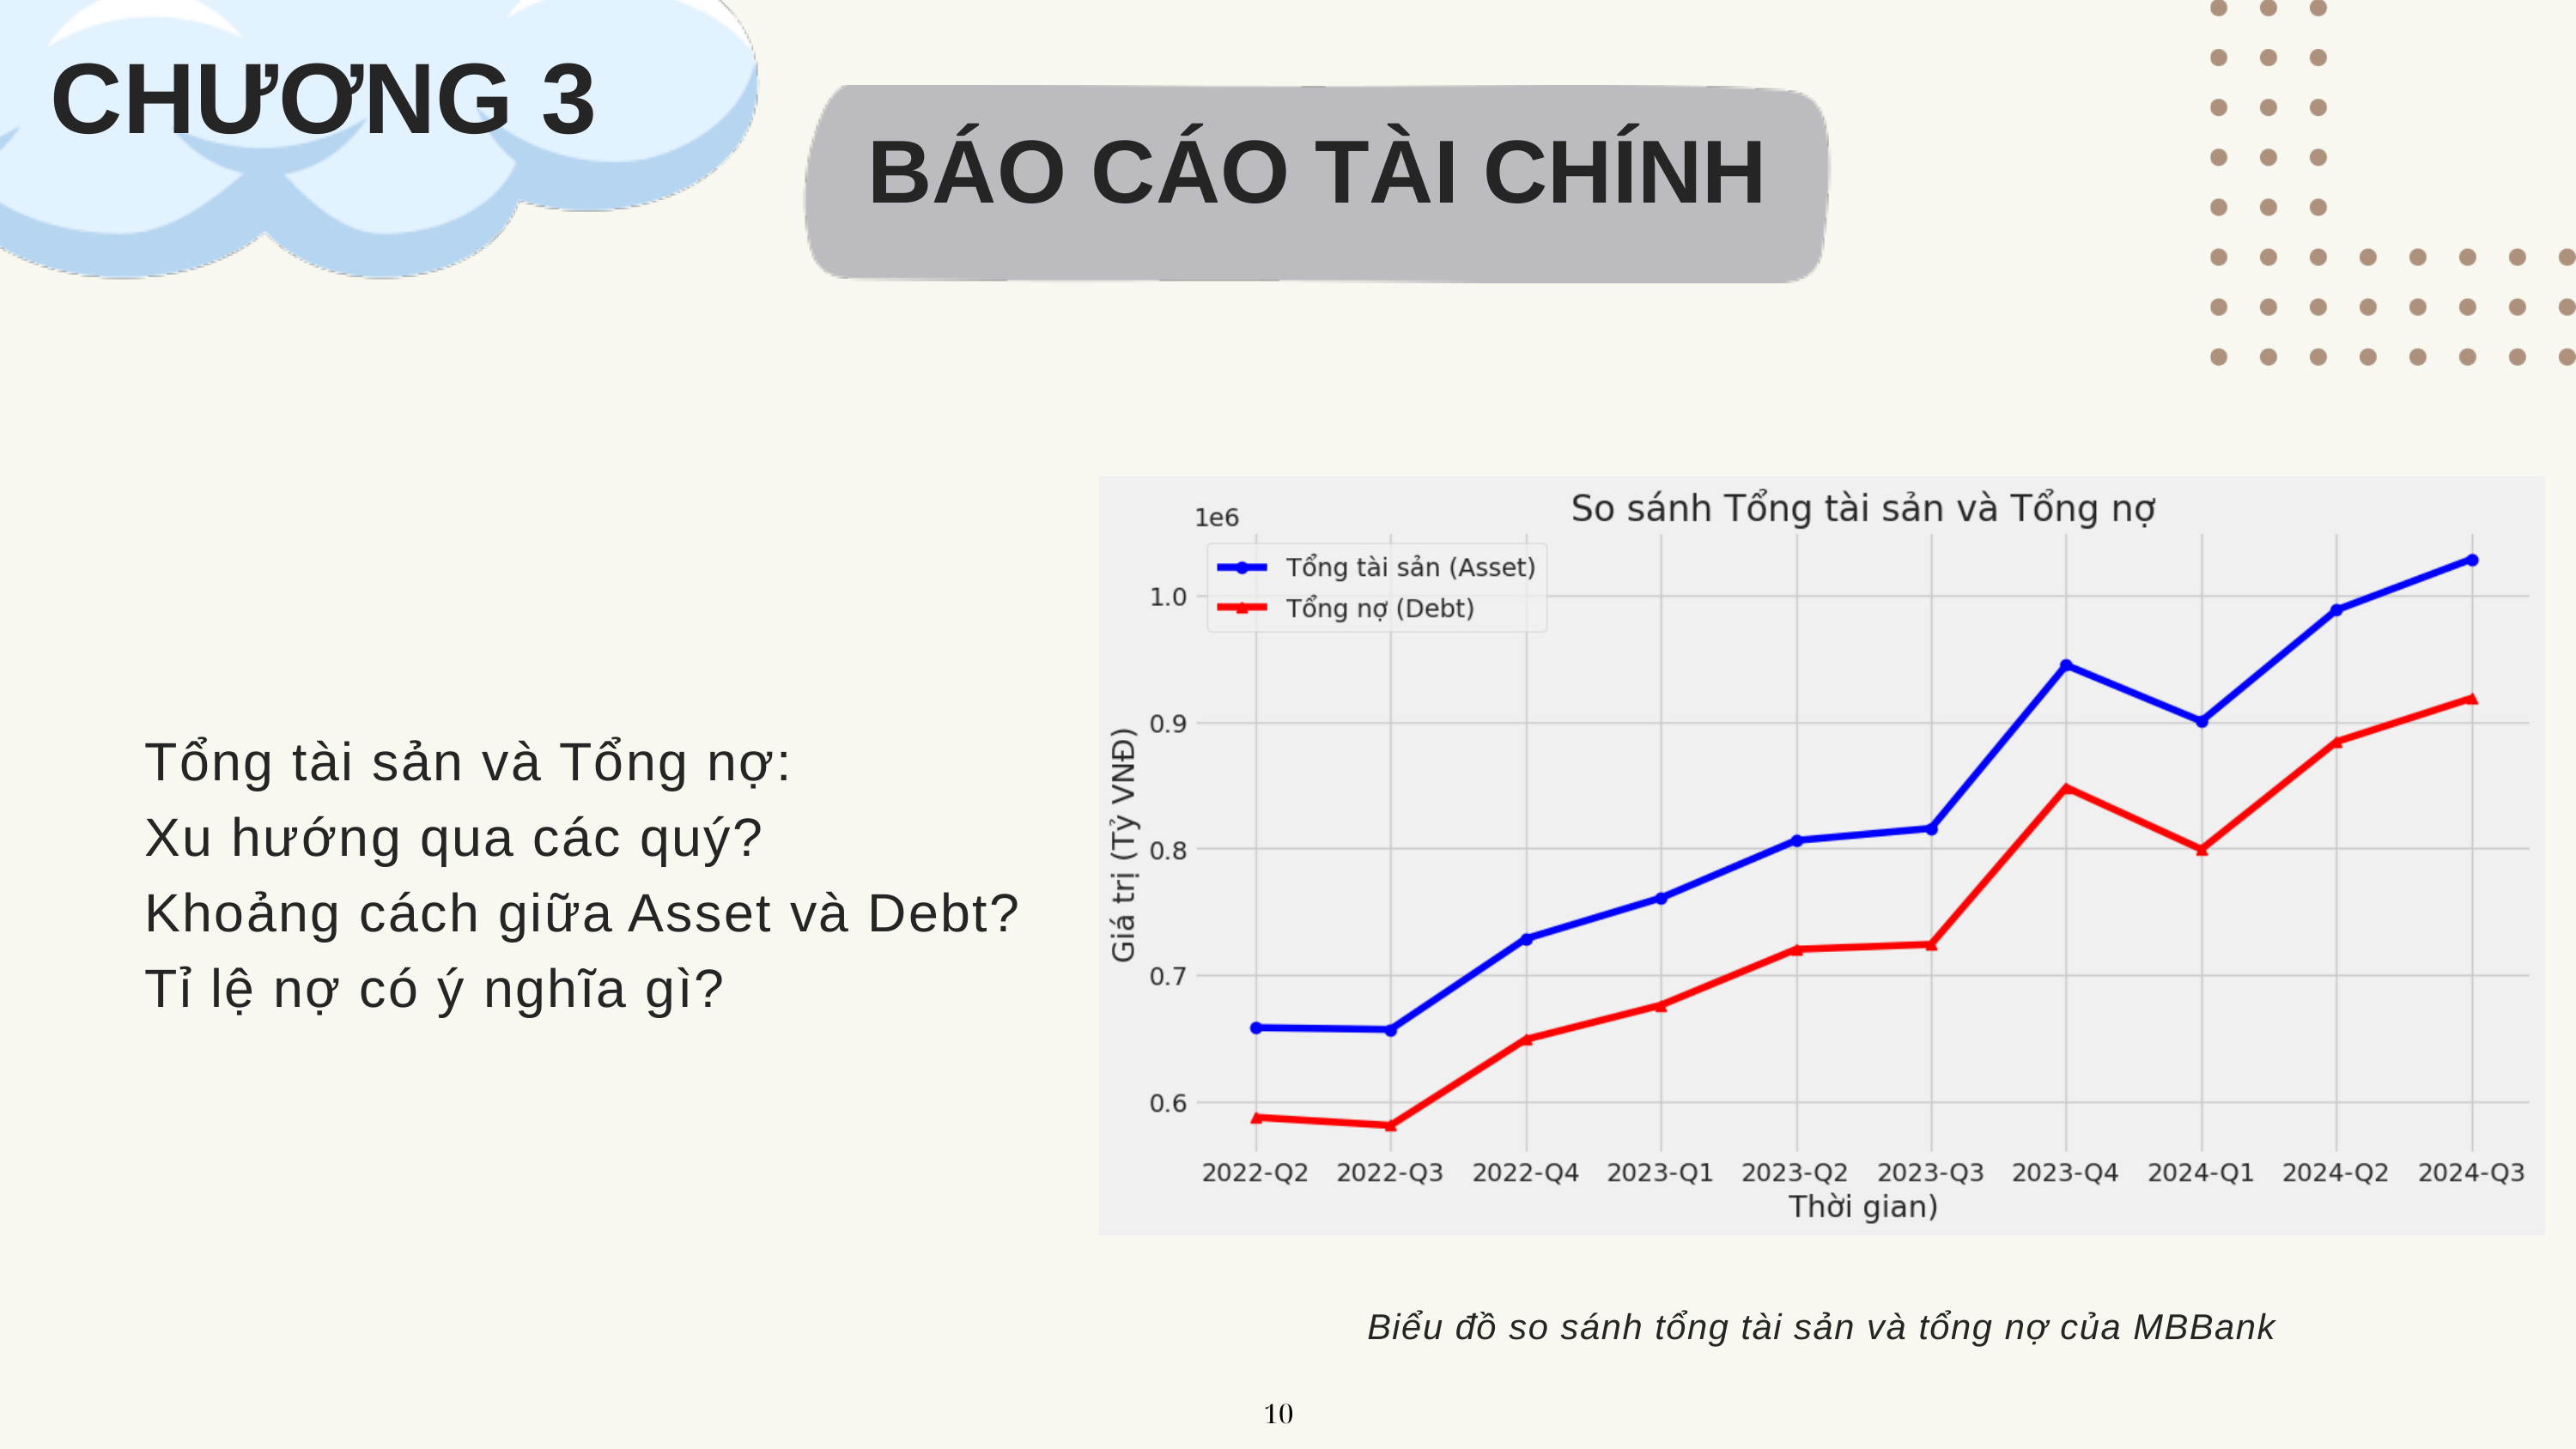

CHƯƠNG 3

BÁO CÁO TÀI CHÍNH
CHƯƠNG 3

Tổng tài sản và Tổng nợ:
Xu hướng qua các quý?
Khoảng cách giữa Asset và Debt?
Tỉ lệ nợ có ý nghĩa gì?
Biểu đồ so sánh tổng tài sản và tổng nợ của MBBank
10